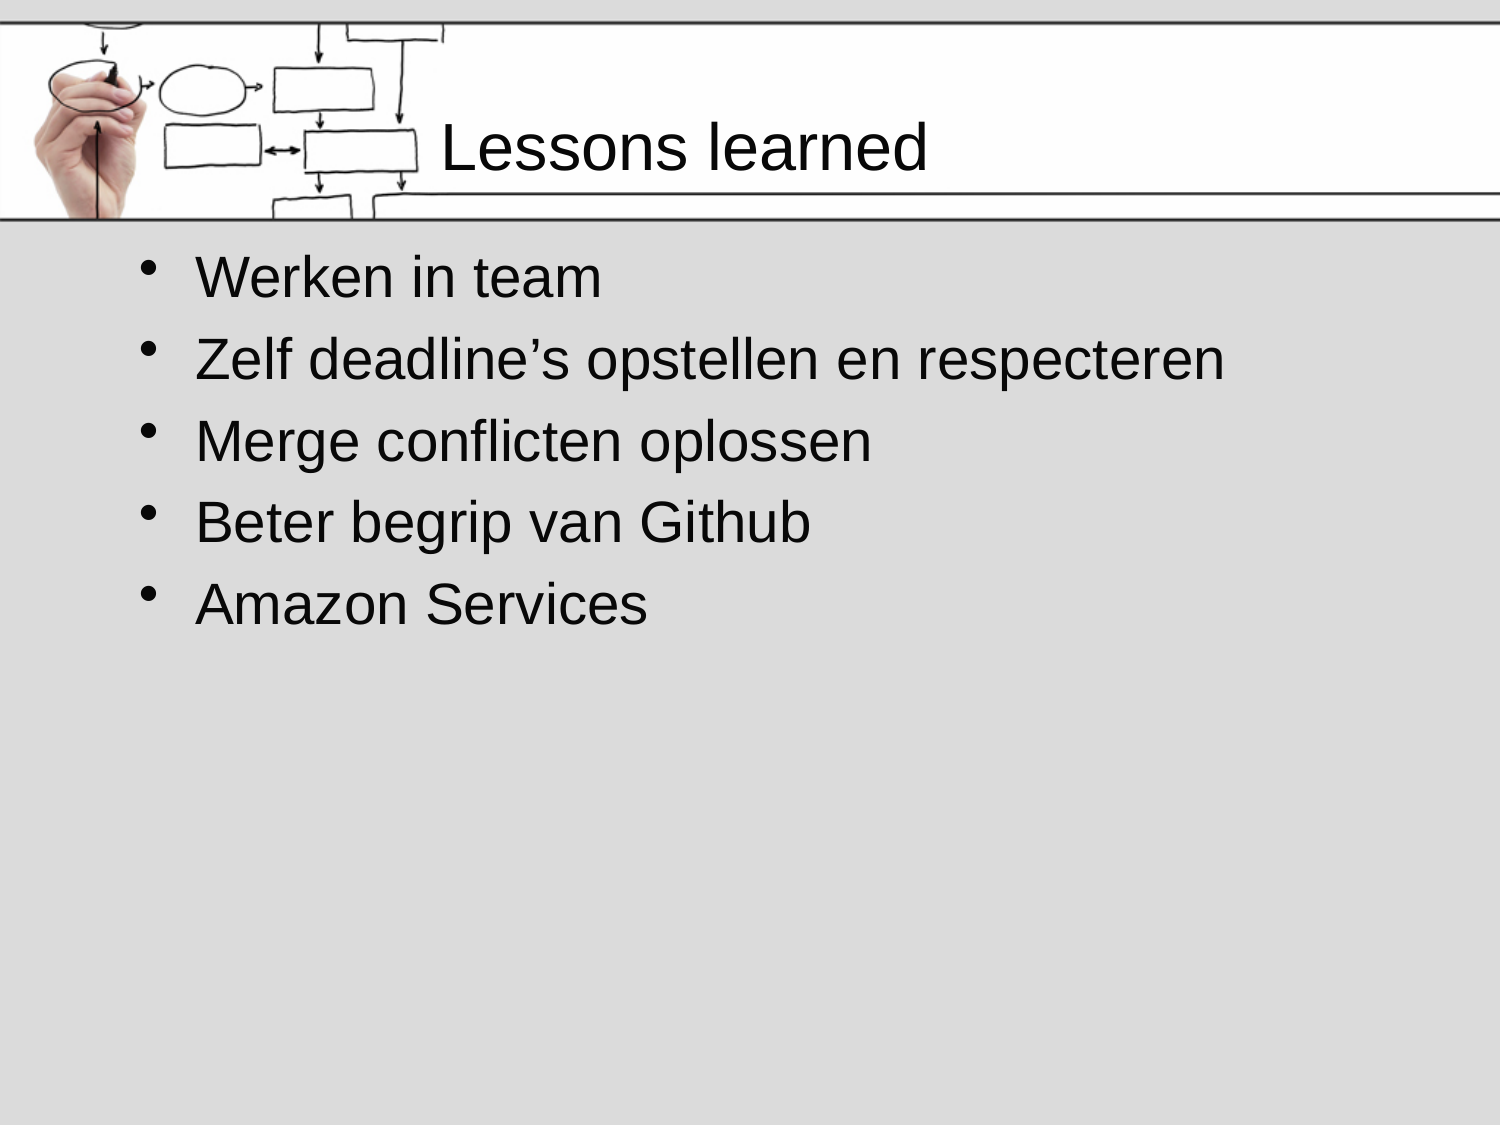

# Lessons learned
Werken in team
Zelf deadline’s opstellen en respecteren
Merge conflicten oplossen
Beter begrip van Github
Amazon Services